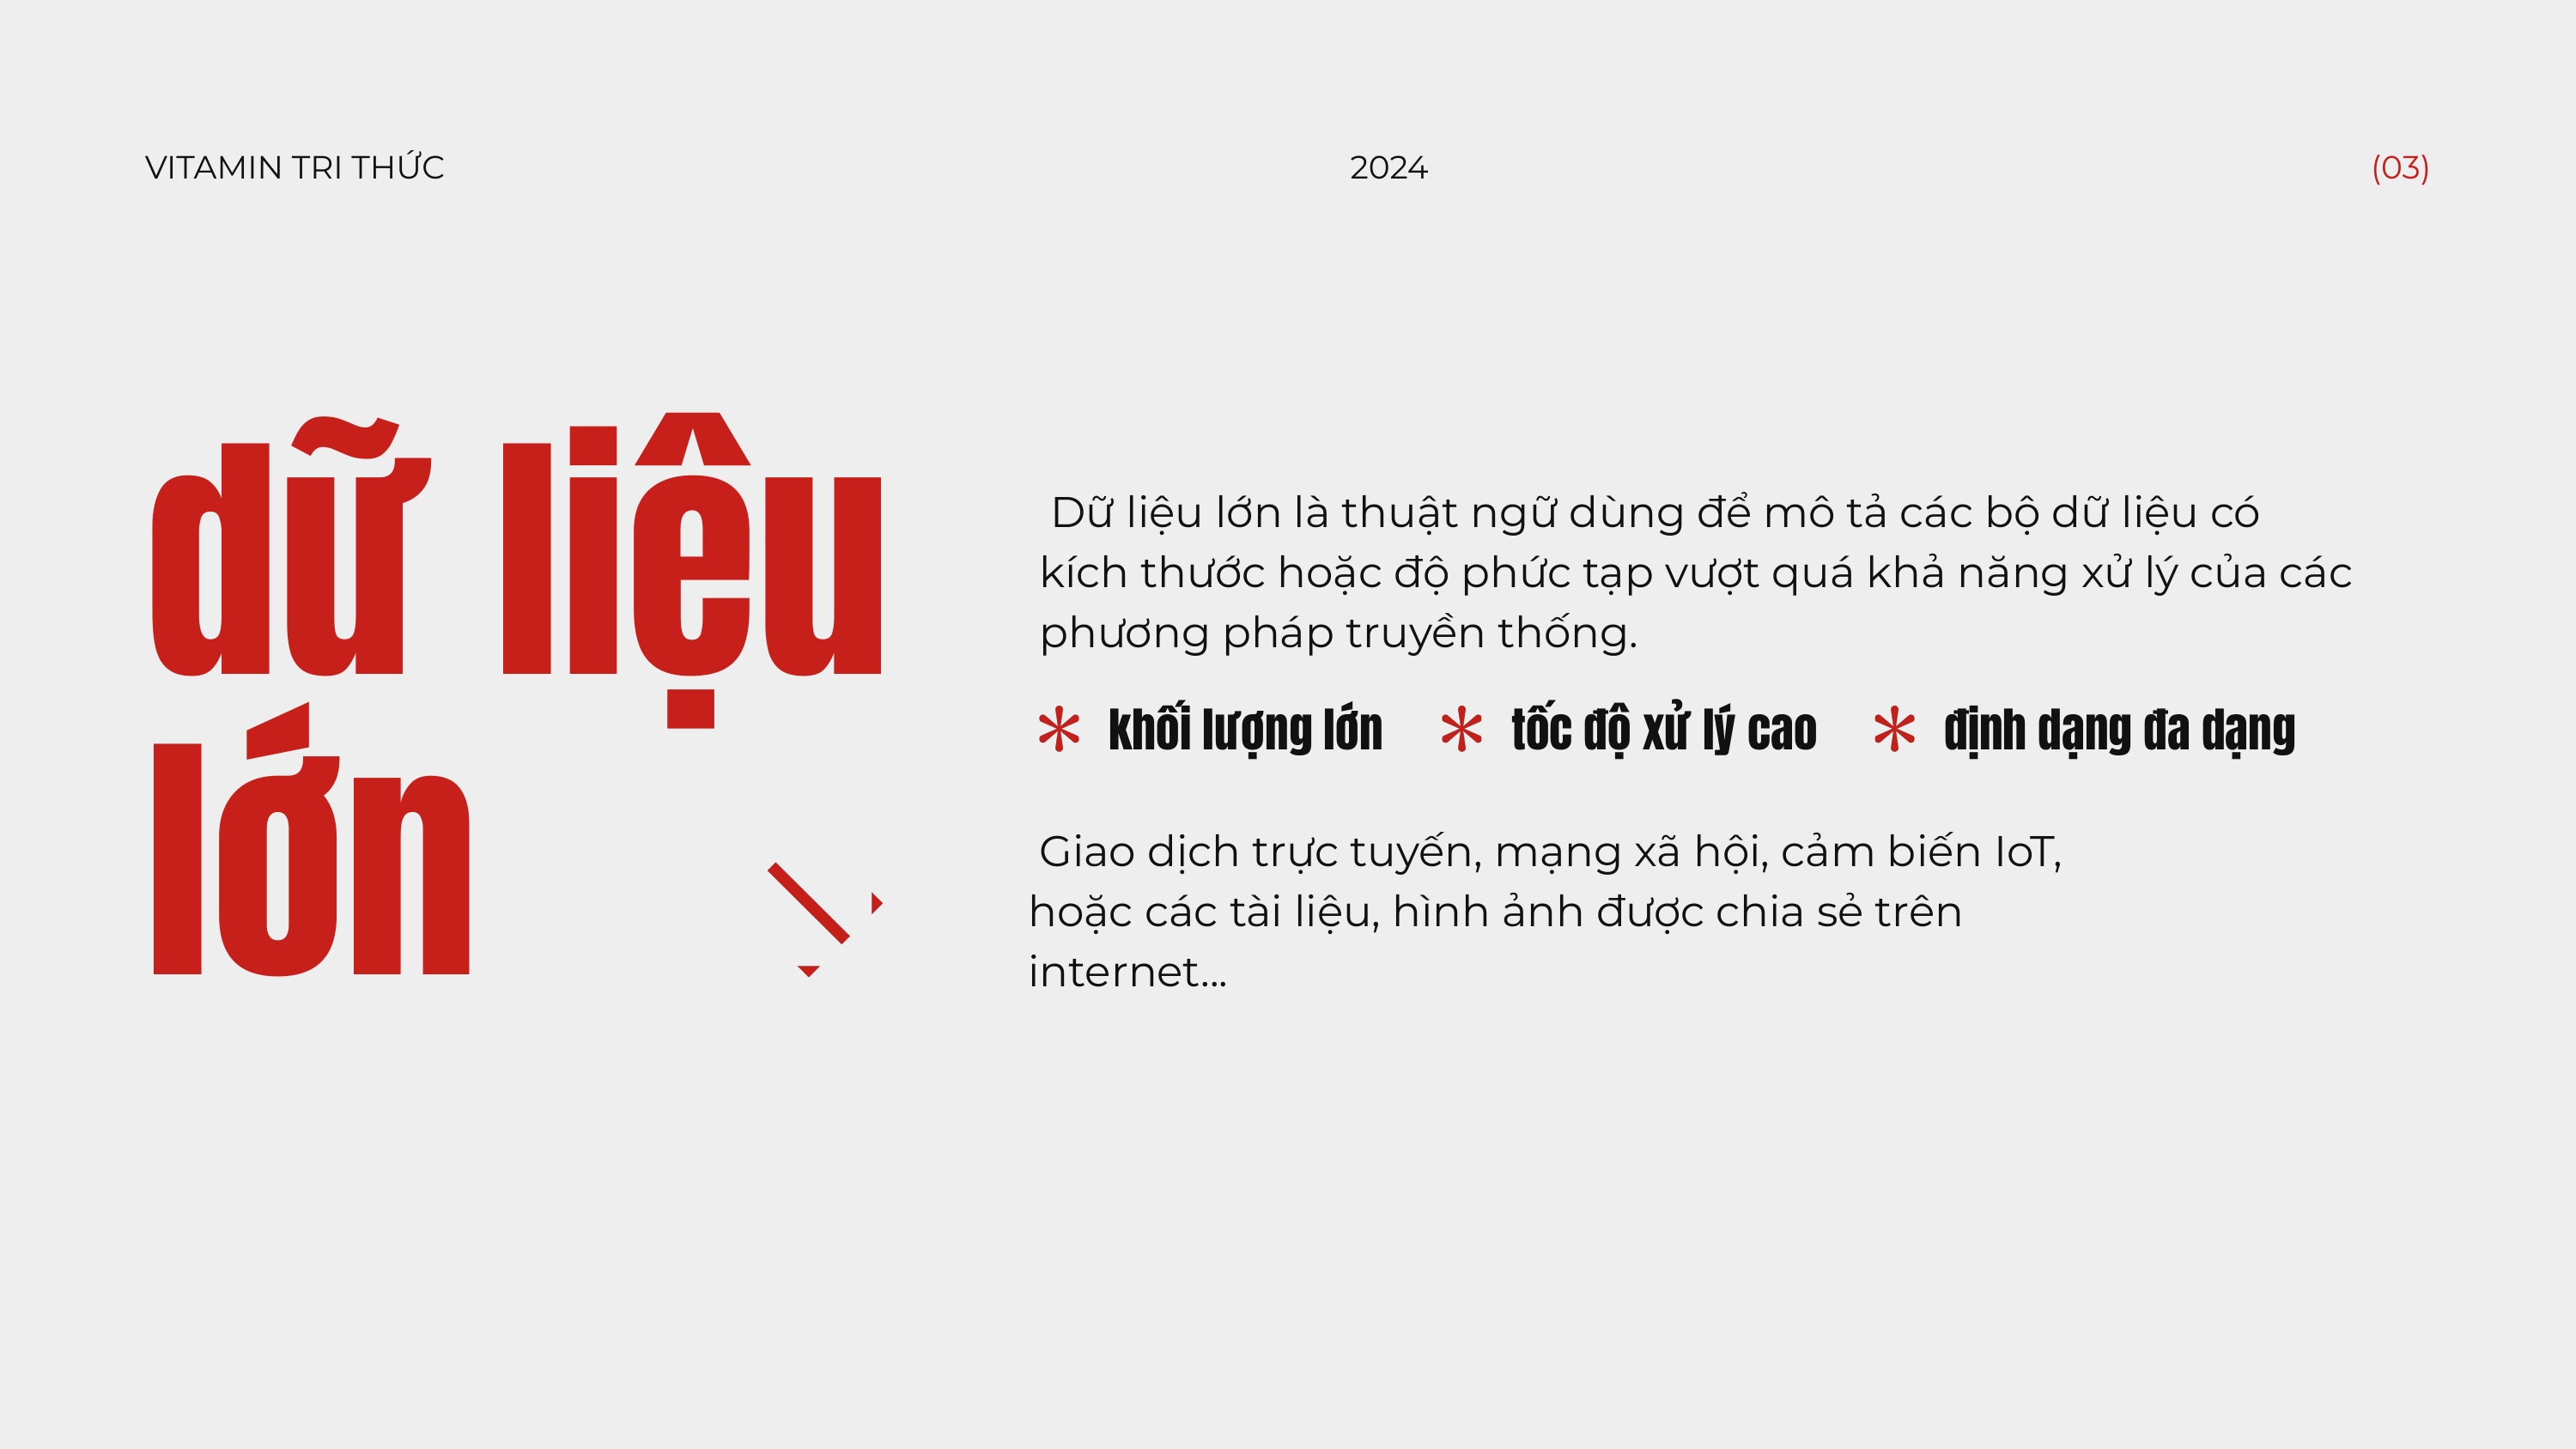

VITAMIN TRI THỨC
2024
(03)
dữ liệu
lớn
 Dữ liệu lớn là thuật ngữ dùng để mô tả các bộ dữ liệu có kích thước hoặc độ phức tạp vượt quá khả năng xử lý của các phương pháp truyền thống.

khối lượng lớn
tốc độ xử lý cao
định dạng đa dạng
 Giao dịch trực tuyến, mạng xã hội, cảm biến IoT, hoặc các tài liệu, hình ảnh được chia sẻ trên internet...